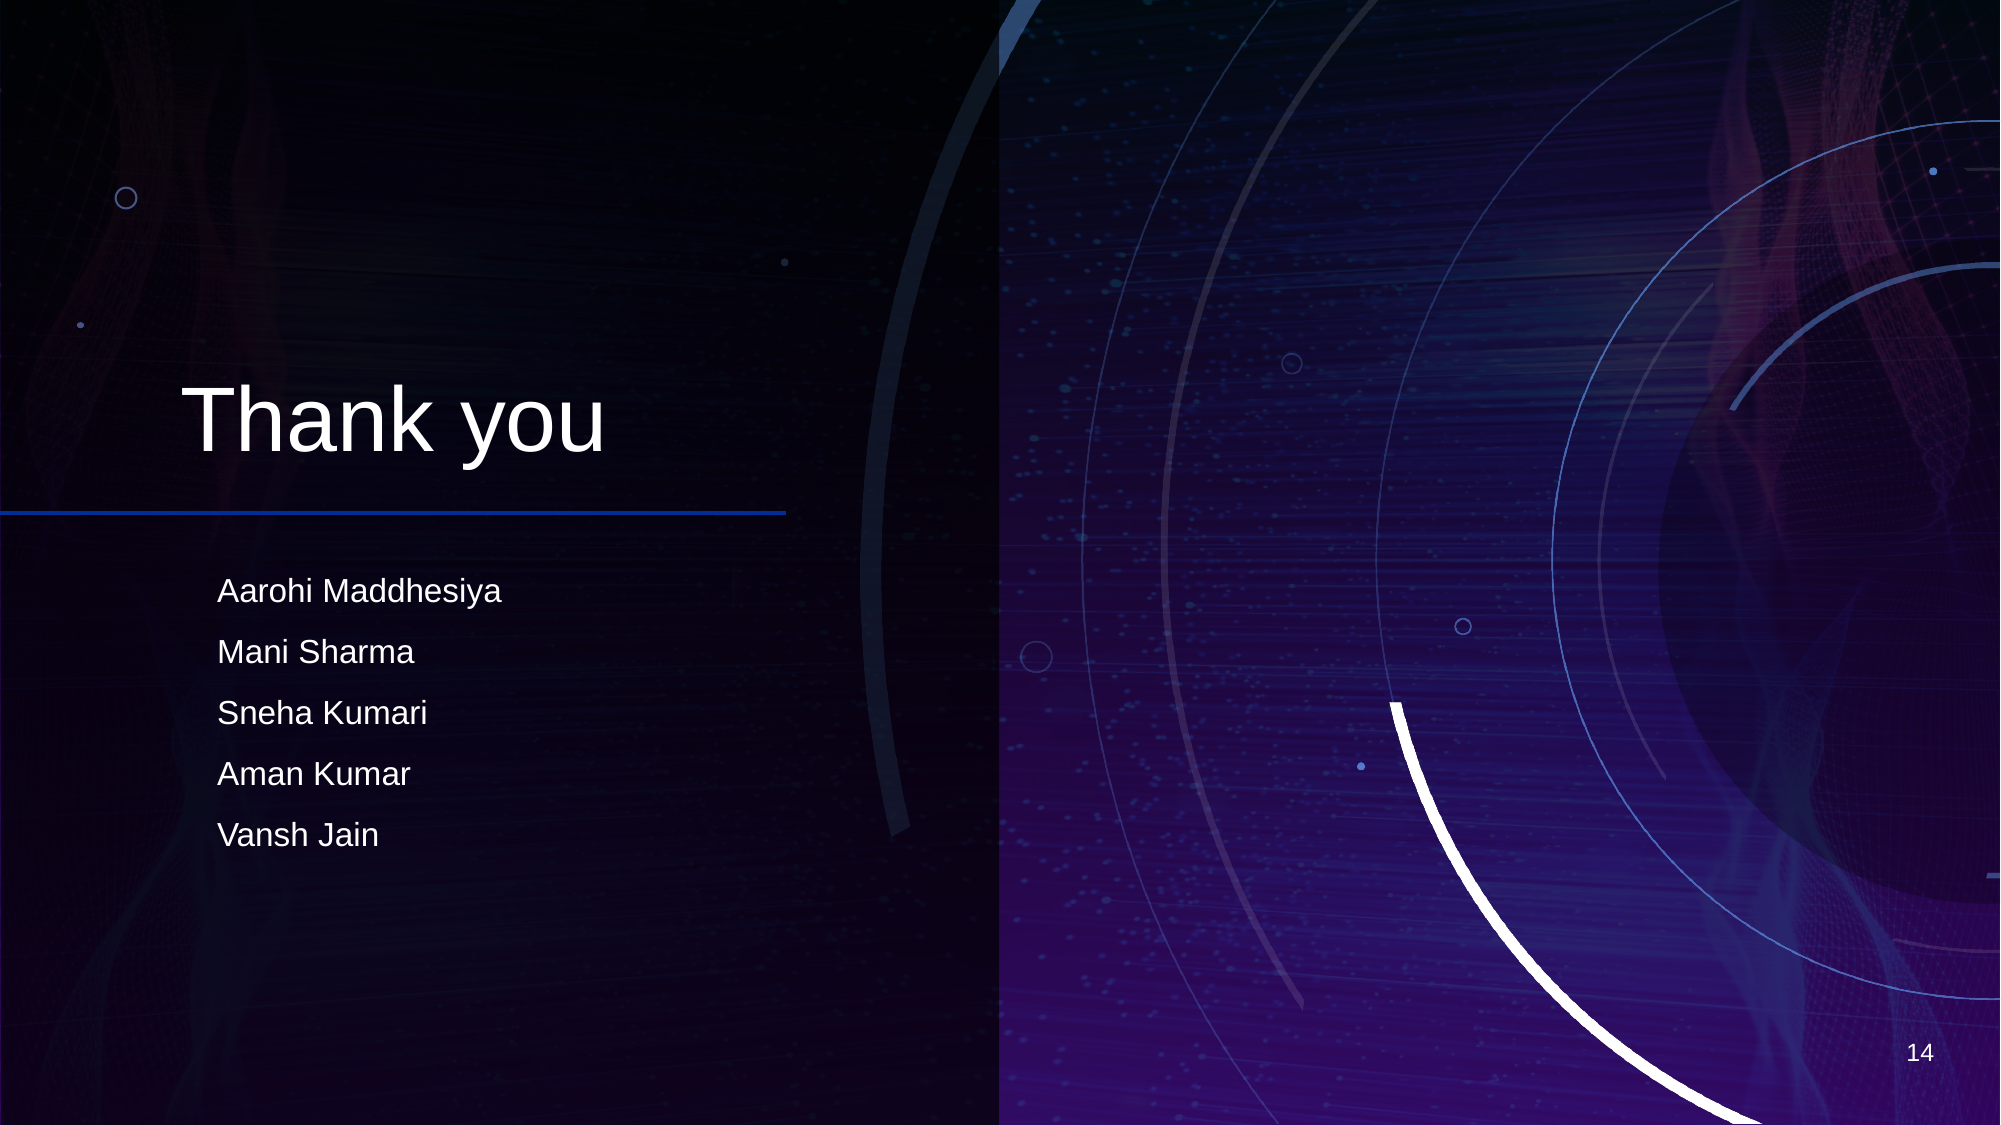

# Thank you
    Aarohi Maddhesiya
    Mani Sharma
    Sneha Kumari
    Aman Kumar
    Vansh Jain
14